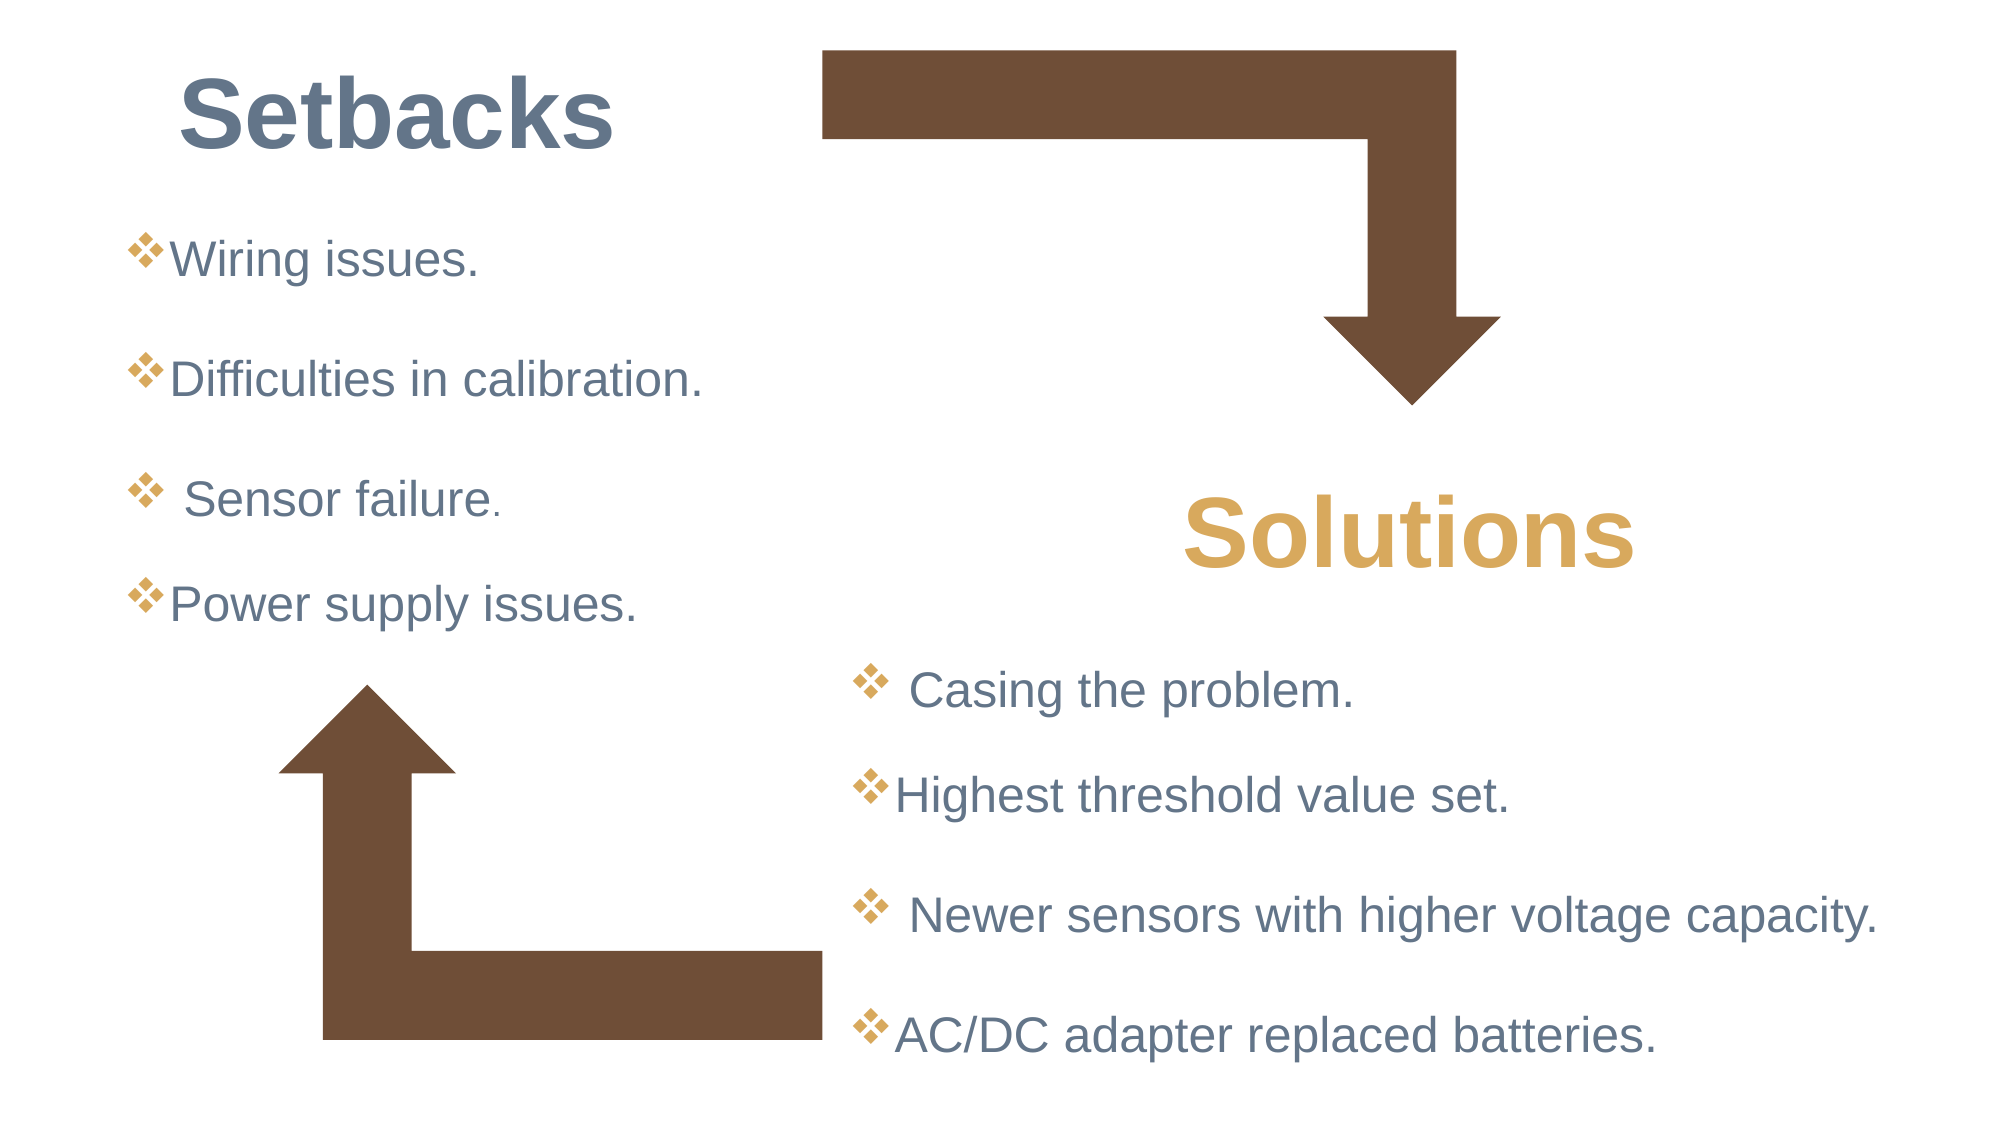

Setbacks

Wiring issues.

Difficulties in calibration.

 Sensor failure.

Power supply issues.
Solutions
 Casing the problem.

Highest threshold value set.

 Newer sensors with higher voltage capacity.

AC/DC adapter replaced batteries.